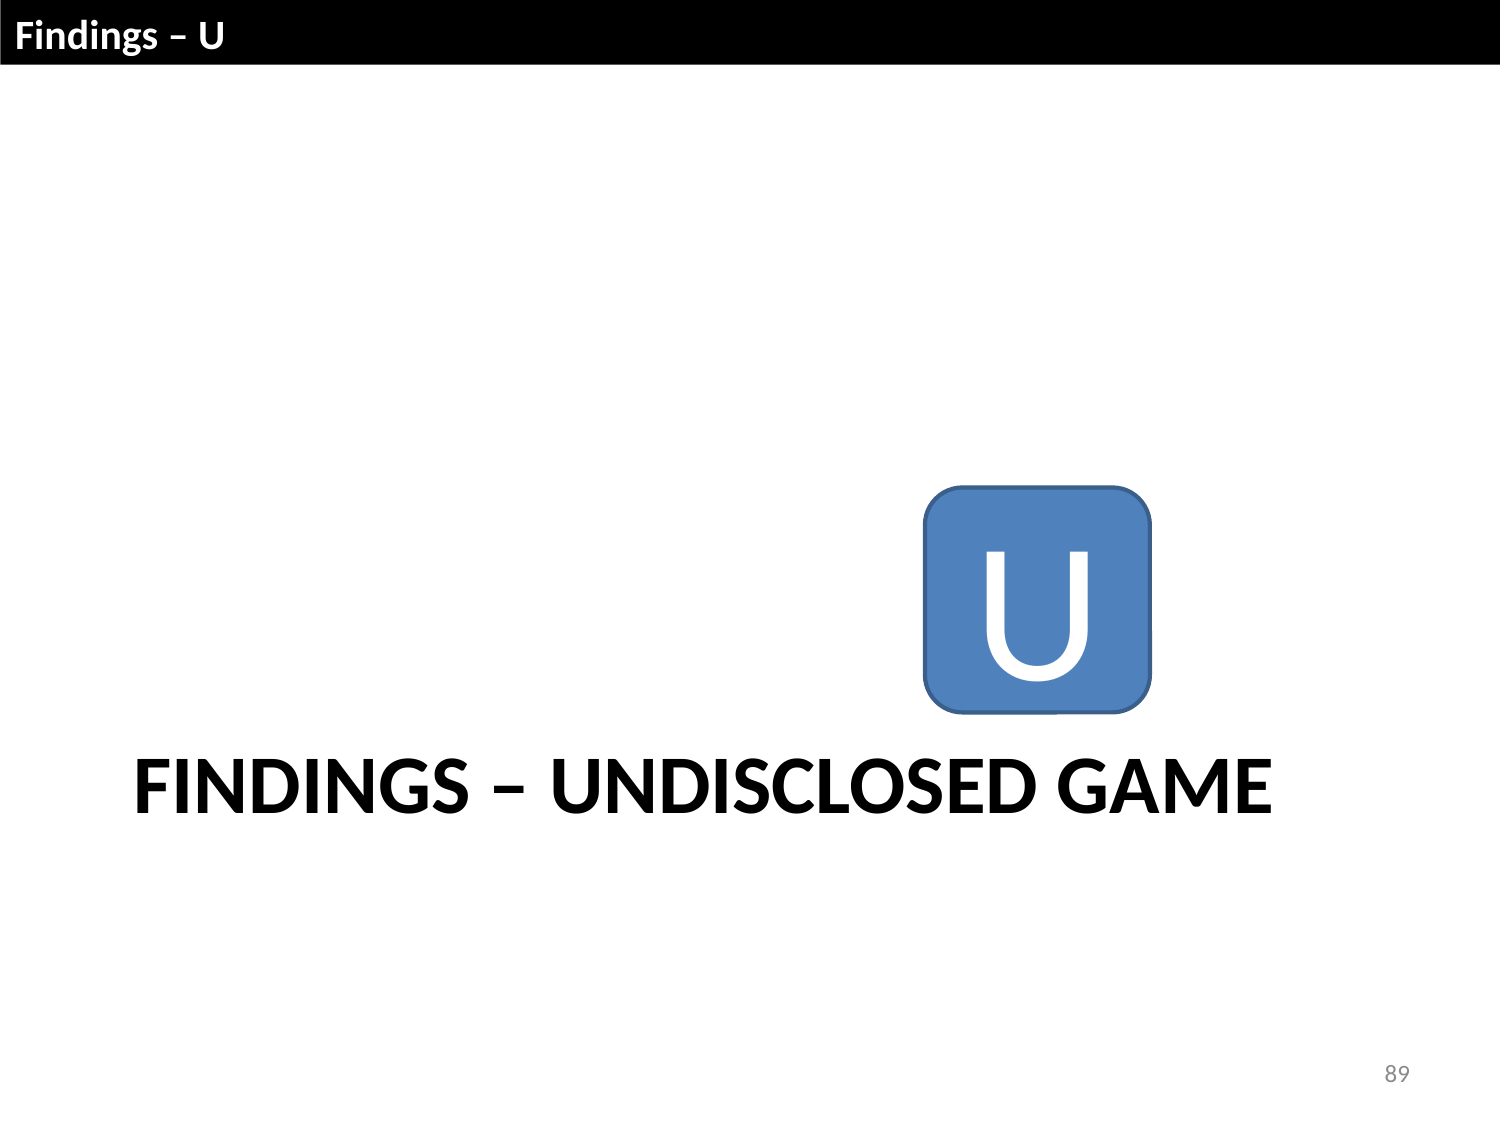

Findings – U

U
# Findings – undisclosed game
89